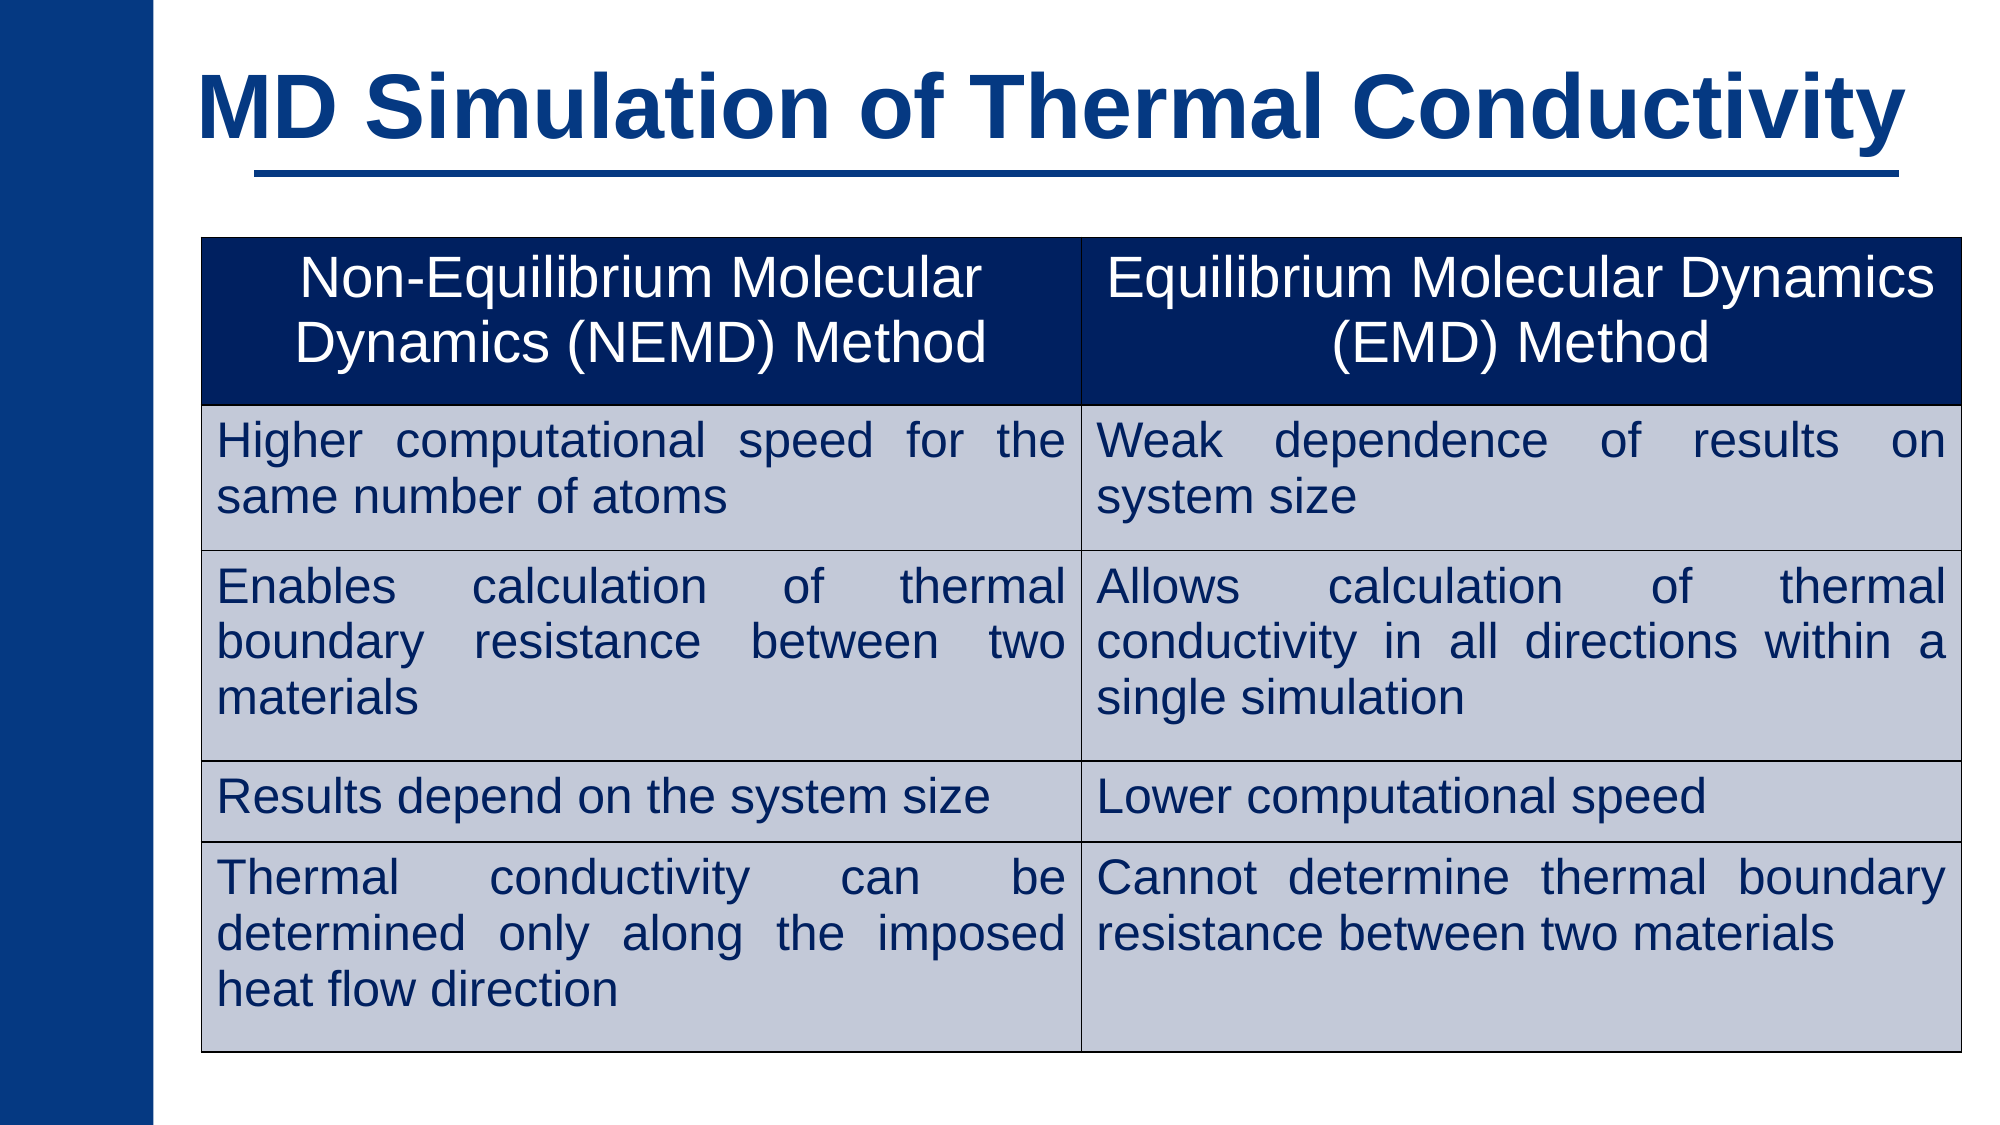

# MD Simulation of Thermal Conductivity
| Non-Equilibrium Molecular Dynamics (NEMD) Method | Equilibrium Molecular Dynamics (EMD) Method |
| --- | --- |
| Higher computational speed for the same number of atoms | Weak dependence of results on system size |
| Enables calculation of thermal boundary resistance between two materials | Allows calculation of thermal conductivity in all directions within a single simulation |
| Results depend on the system size | Lower computational speed |
| Thermal conductivity can be determined only along the imposed heat flow direction | Cannot determine thermal boundary resistance between two materials |
10